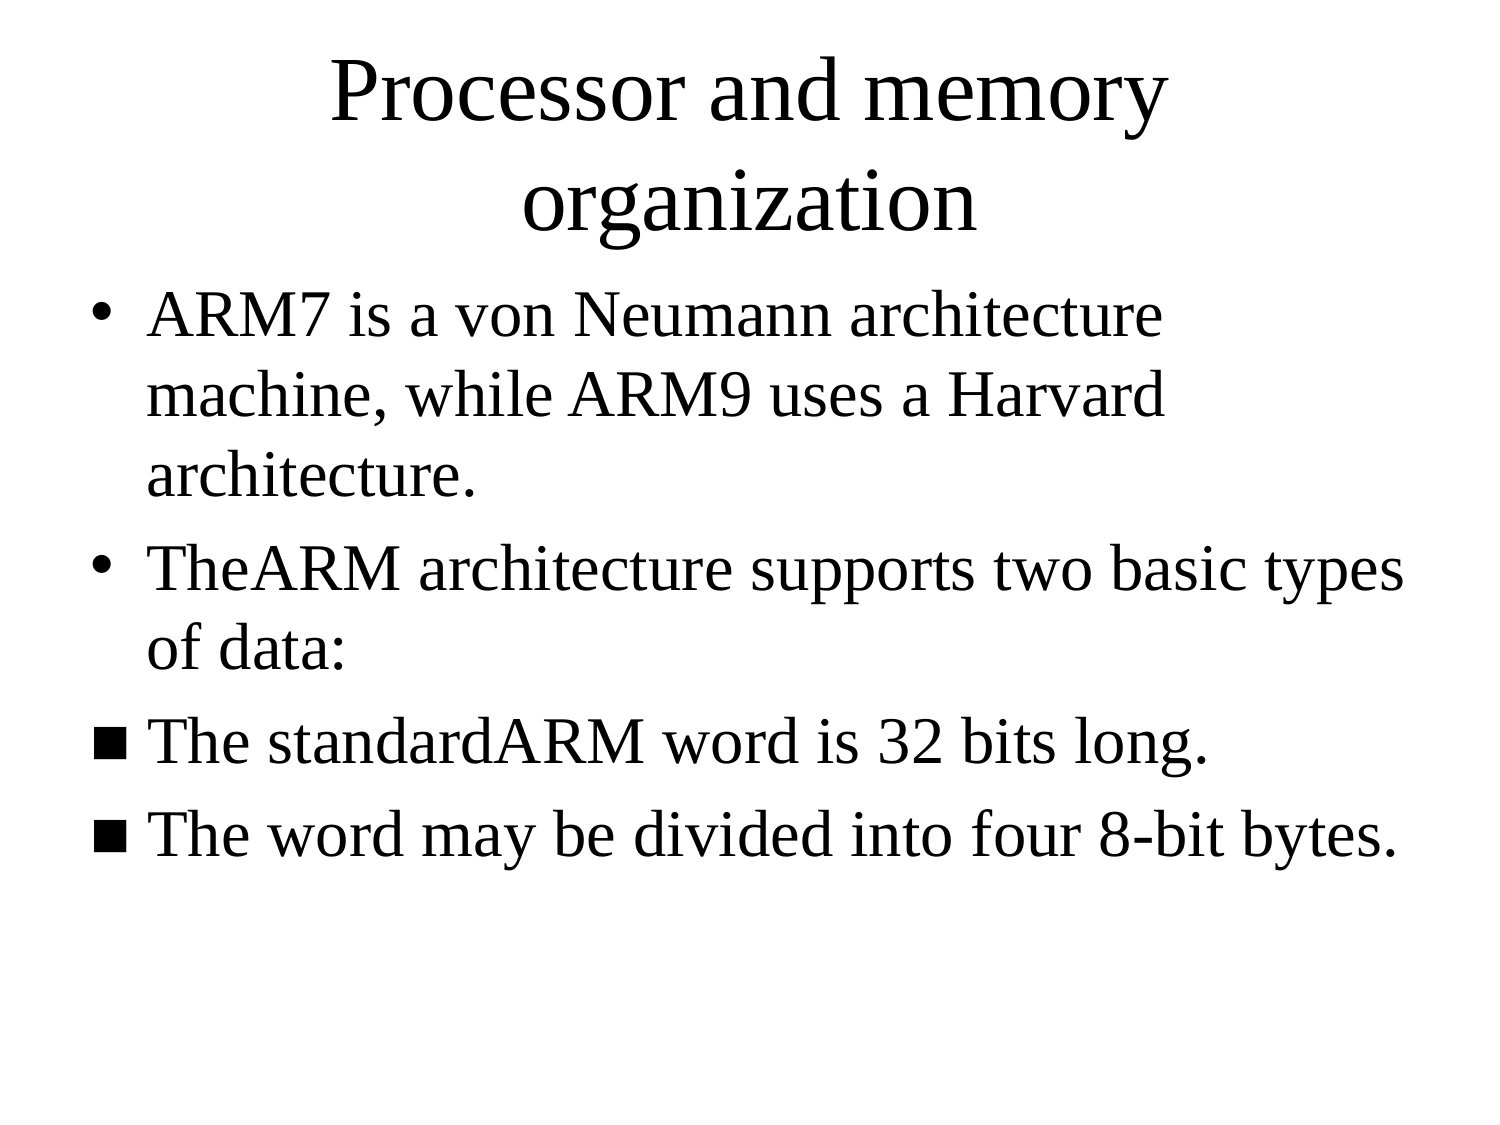

# Processor and memory organization
ARM7 is a von Neumann architecture machine, while ARM9 uses a Harvard architecture.
TheARM architecture supports two basic types of data:
■ The standardARM word is 32 bits long.
■ The word may be divided into four 8-bit bytes.